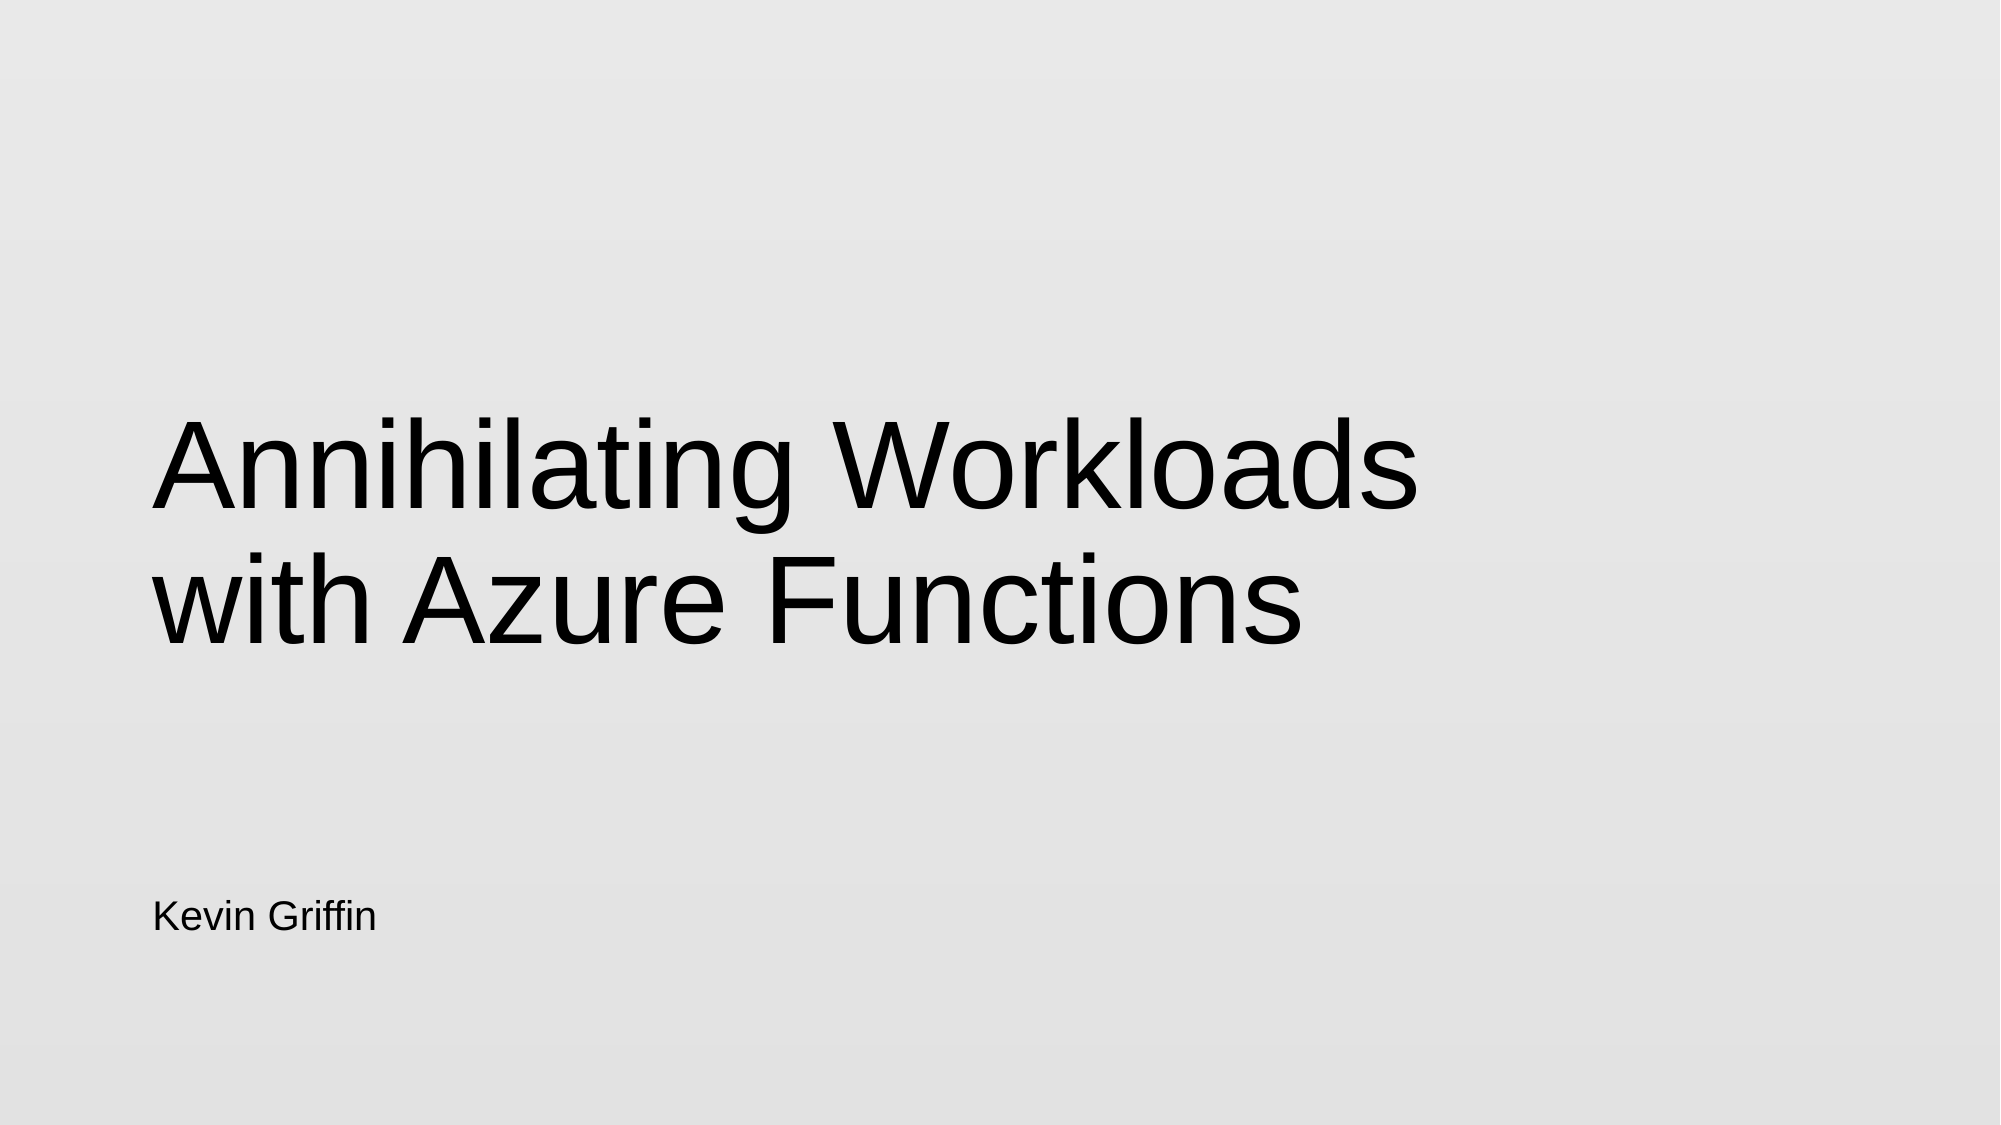

# Annihilating Workloads with Azure Functions
Kevin Griffin